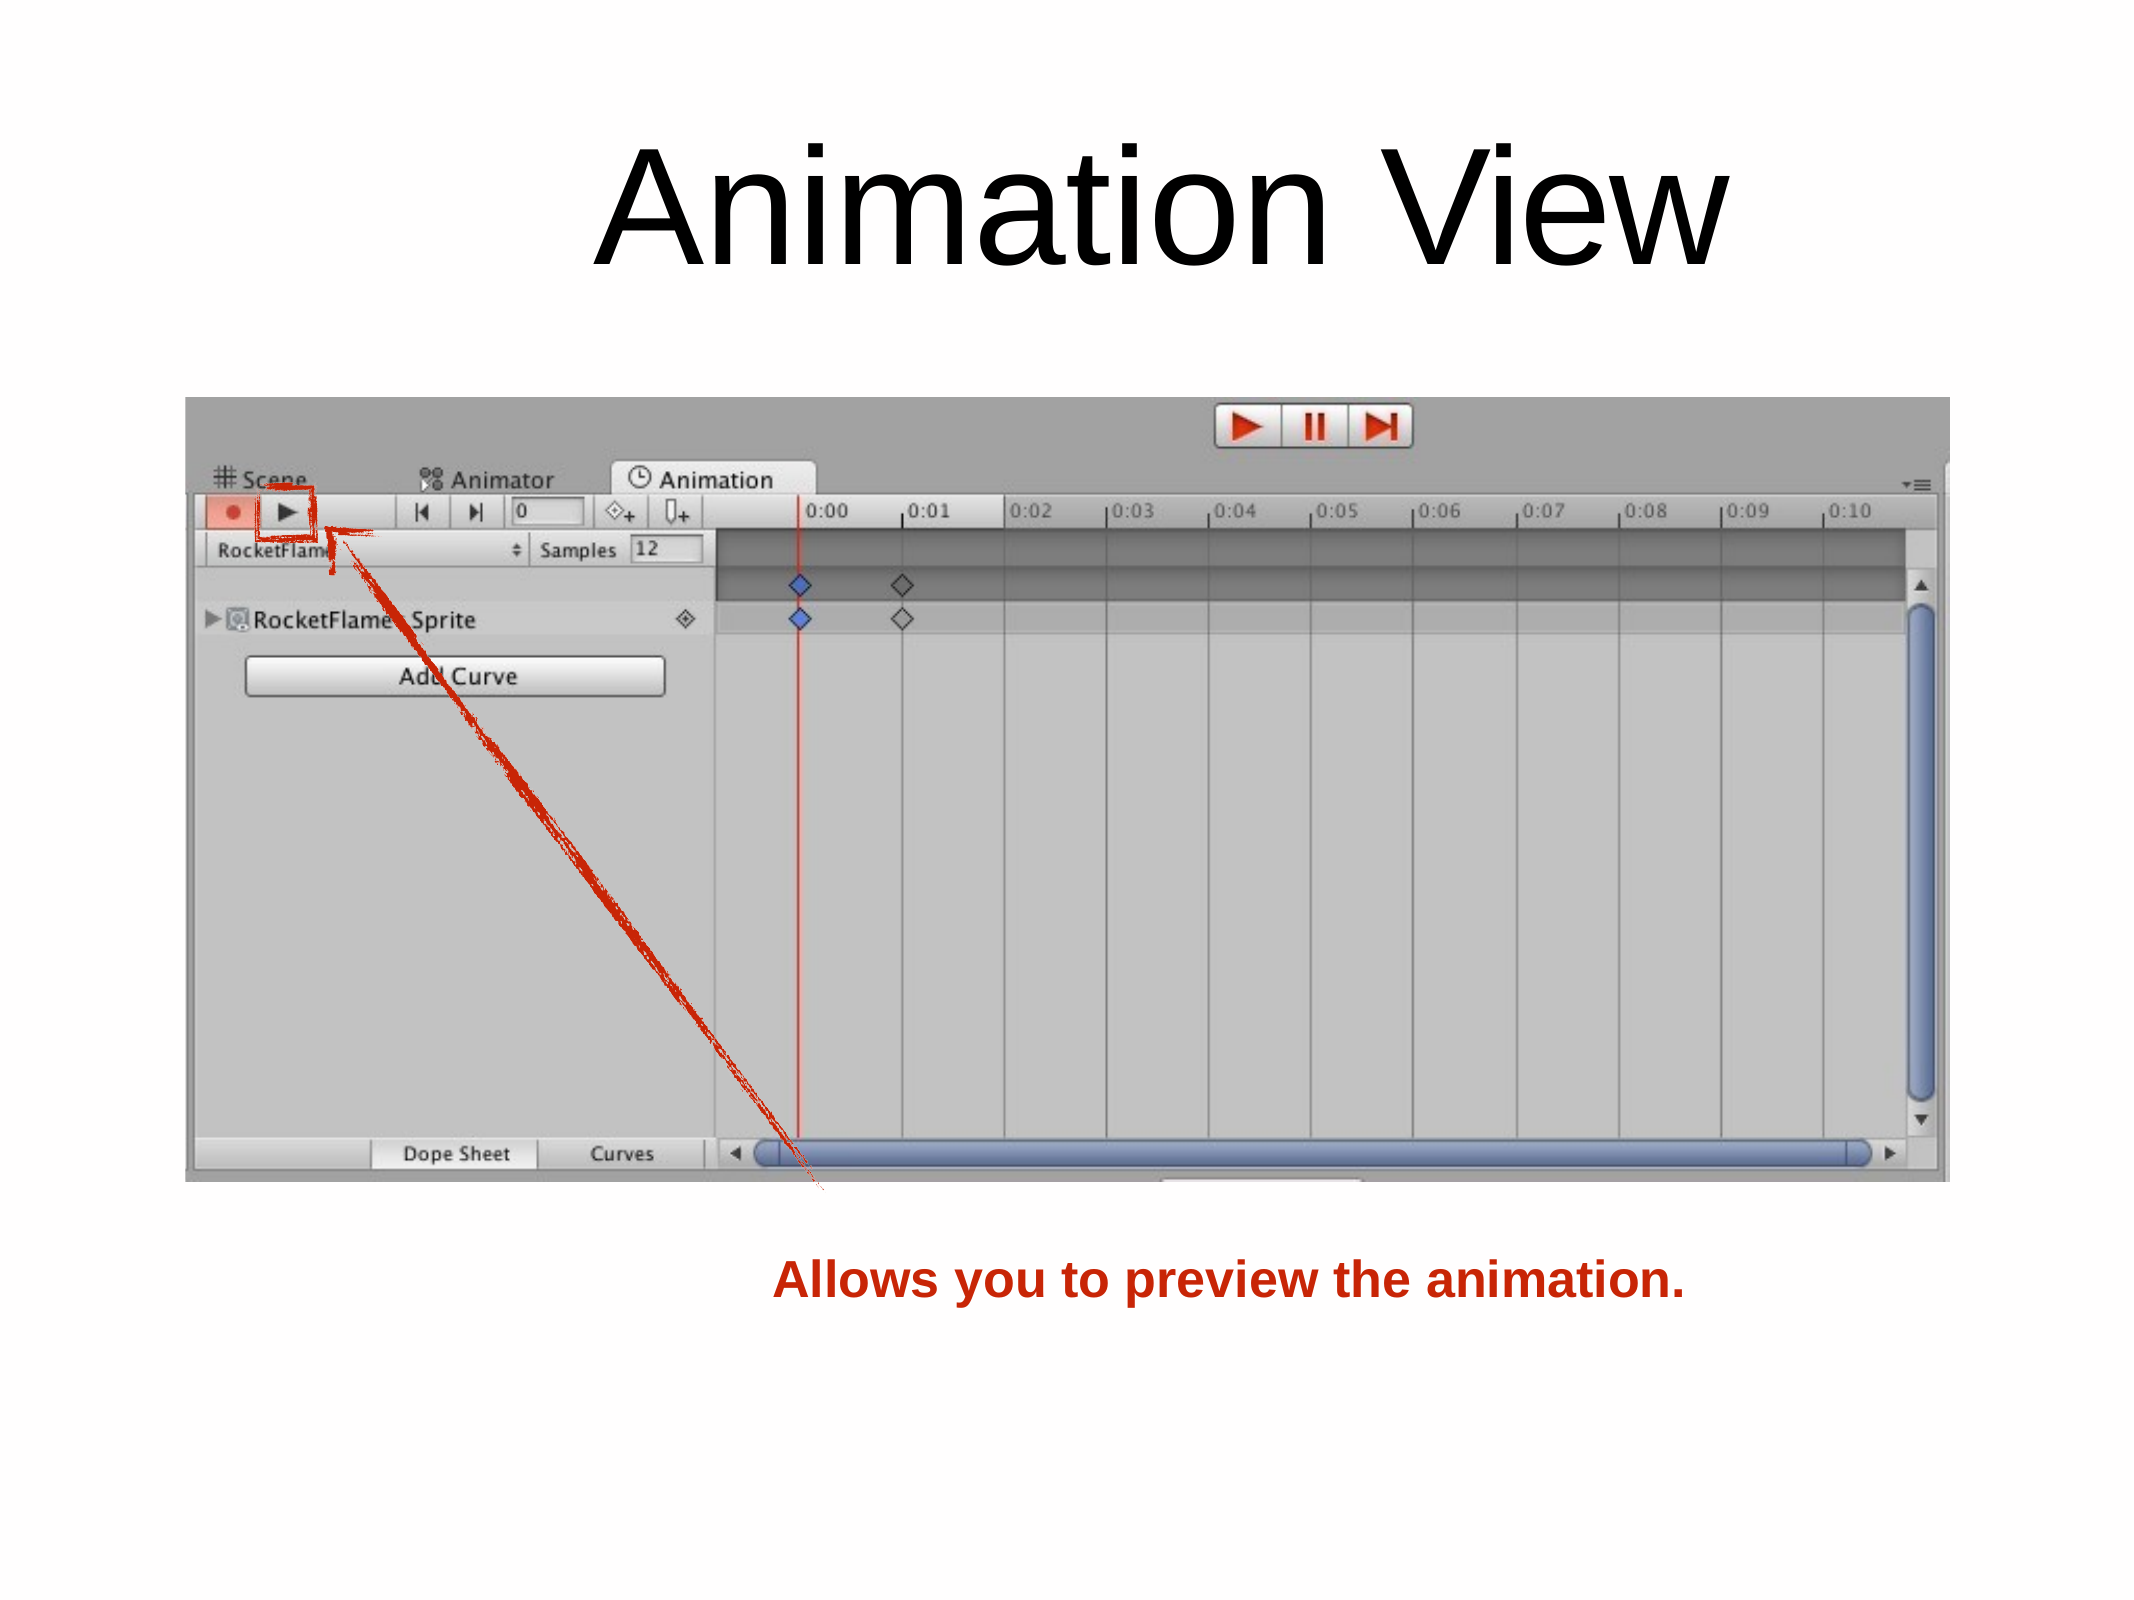

# Animation View

Allows you to preview the animation.